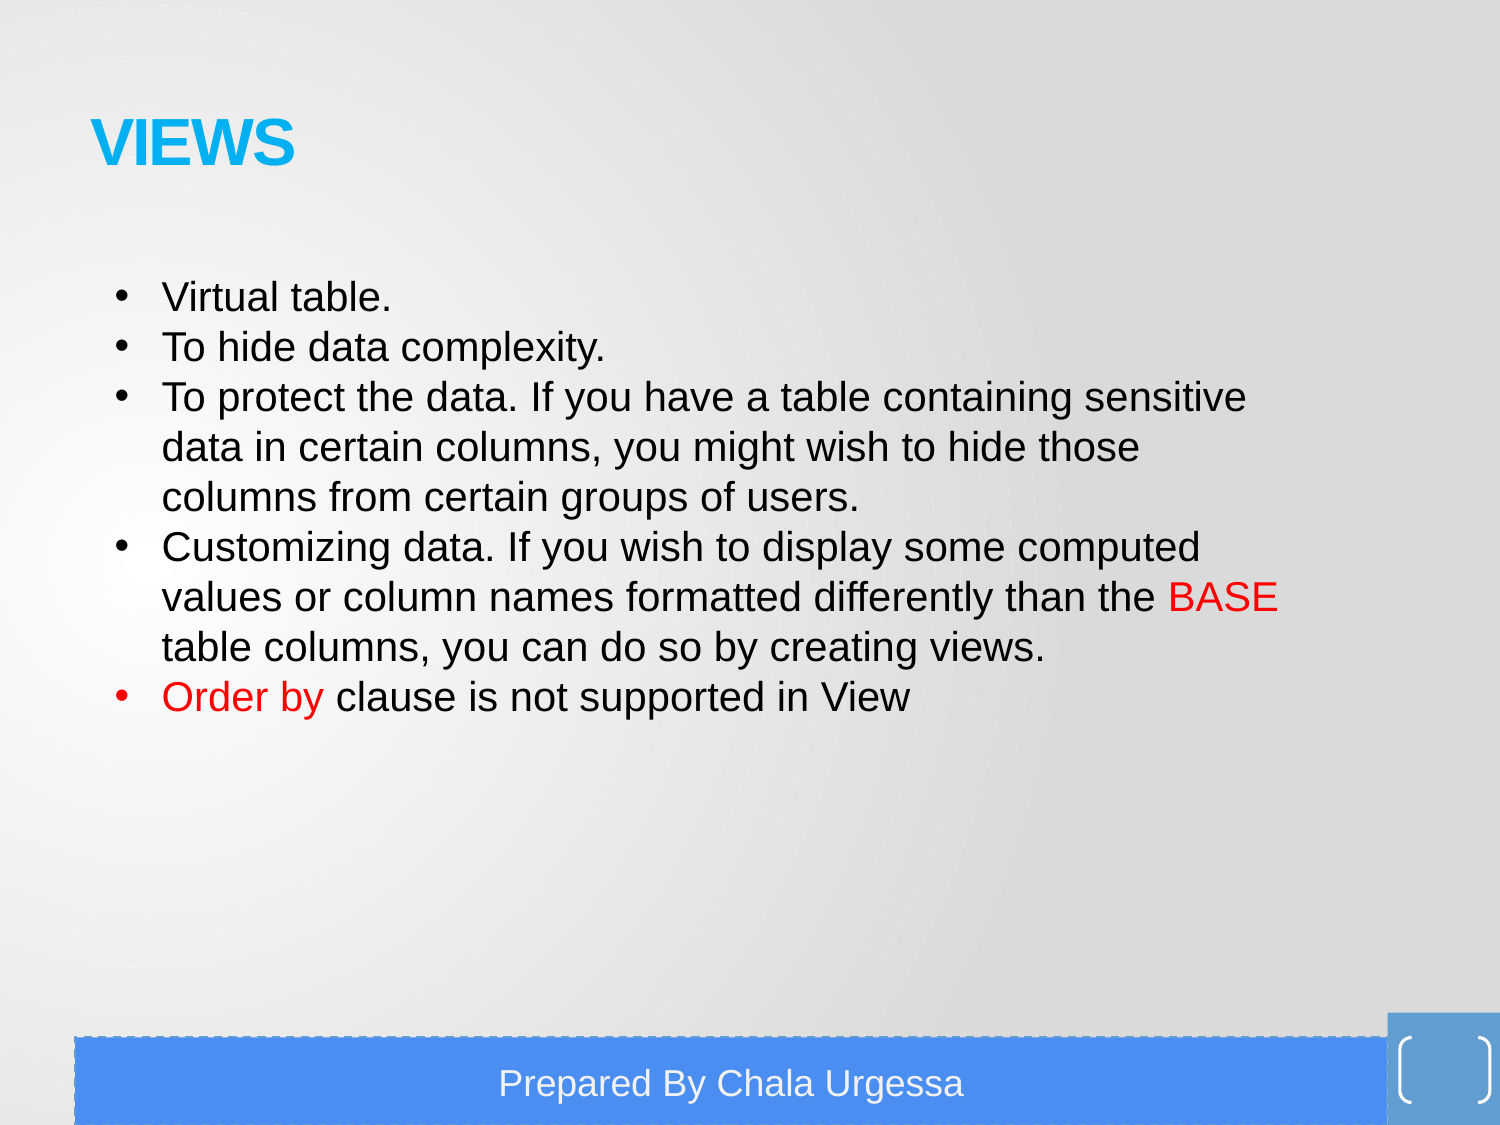

# VIEWS
Virtual table.
To hide data complexity.
To protect the data. If you have a table containing sensitive data in certain columns, you might wish to hide those columns from certain groups of users.
Customizing data. If you wish to display some computed values or column names formatted differently than the BASE table columns, you can do so by creating views.
Order by clause is not supported in View
46